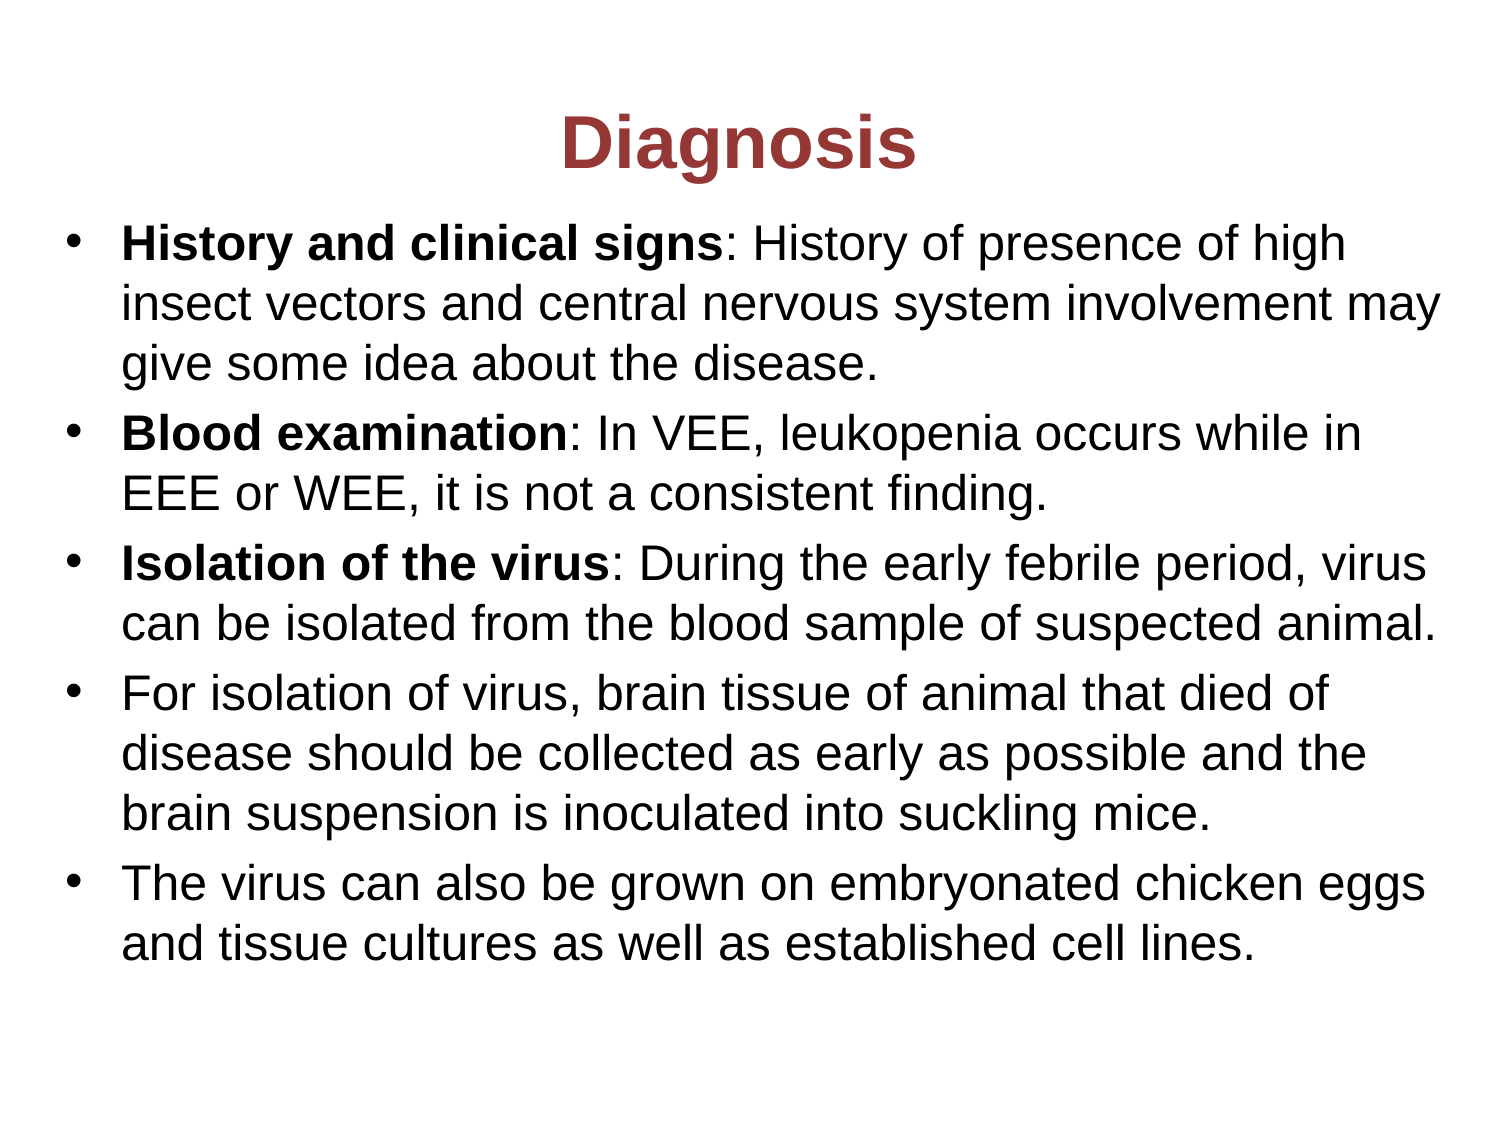

# Diagnosis
History and clinical signs: History of presence of high insect vectors and central nervous system involvement may give some idea about the disease.
Blood examination: In VEE, leukopenia occurs while in EEE or WEE, it is not a consistent finding.
Isolation of the virus: During the early febrile period, virus can be isolated from the blood sample of suspected animal.
For isolation of virus, brain tissue of animal that died of disease should be collected as early as possible and the brain suspension is inoculated into suckling mice.
The virus can also be grown on embryonated chicken eggs and tissue cultures as well as established cell lines.